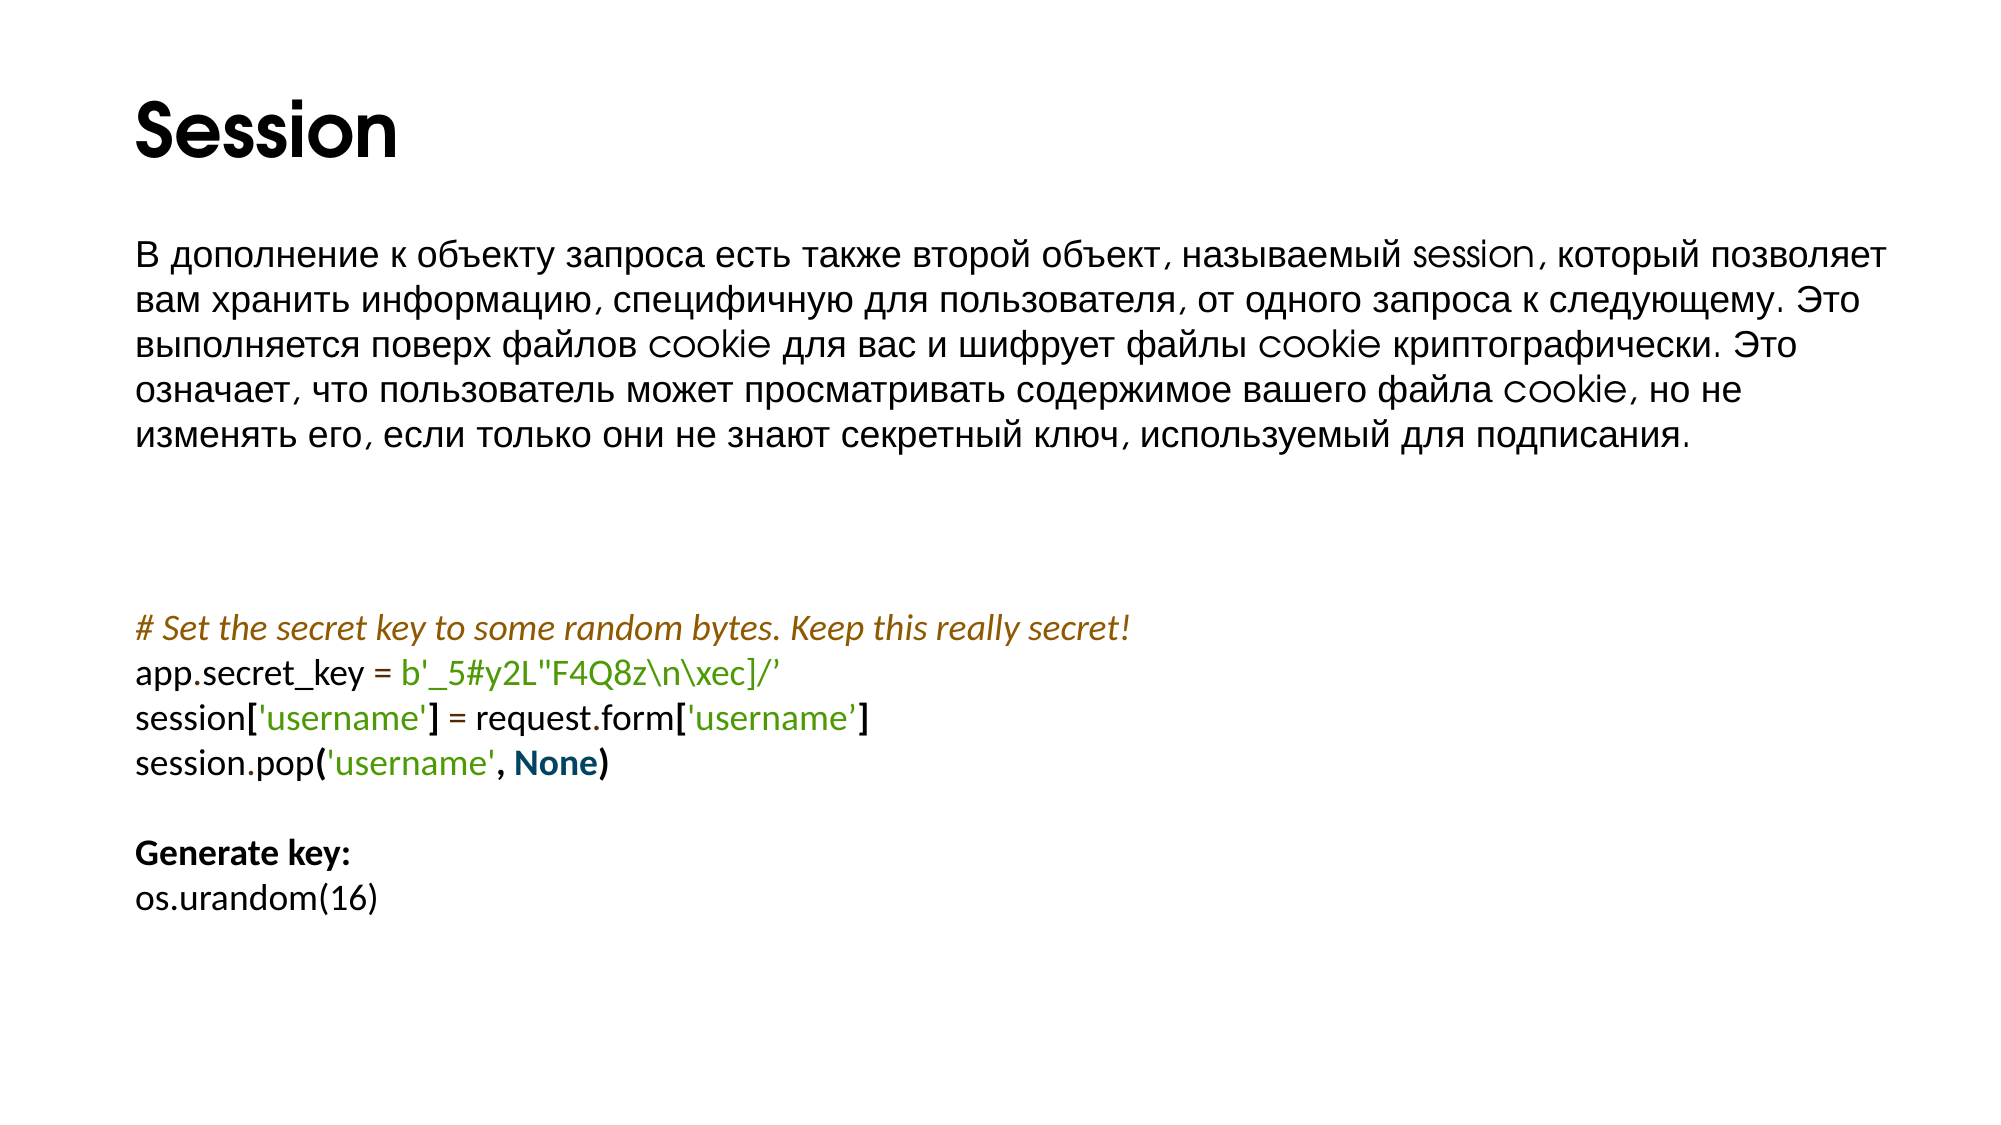

Session
В дополнение к объекту запроса есть также второй объект, называемый session, который позволяет вам хранить информацию, специфичную для пользователя, от одного запроса к следующему. Это выполняется поверх файлов cookie для вас и шифрует файлы cookie криптографически. Это означает, что пользователь может просматривать содержимое вашего файла cookie, но не изменять его, если только они не знают секретный ключ, используемый для подписания.
# Set the secret key to some random bytes. Keep this really secret! app.secret_key = b'_5#y2L"F4Q8z\n\xec]/’
session['username'] = request.form['username’]
session.pop('username', None)

Generate key:
os.urandom(16)